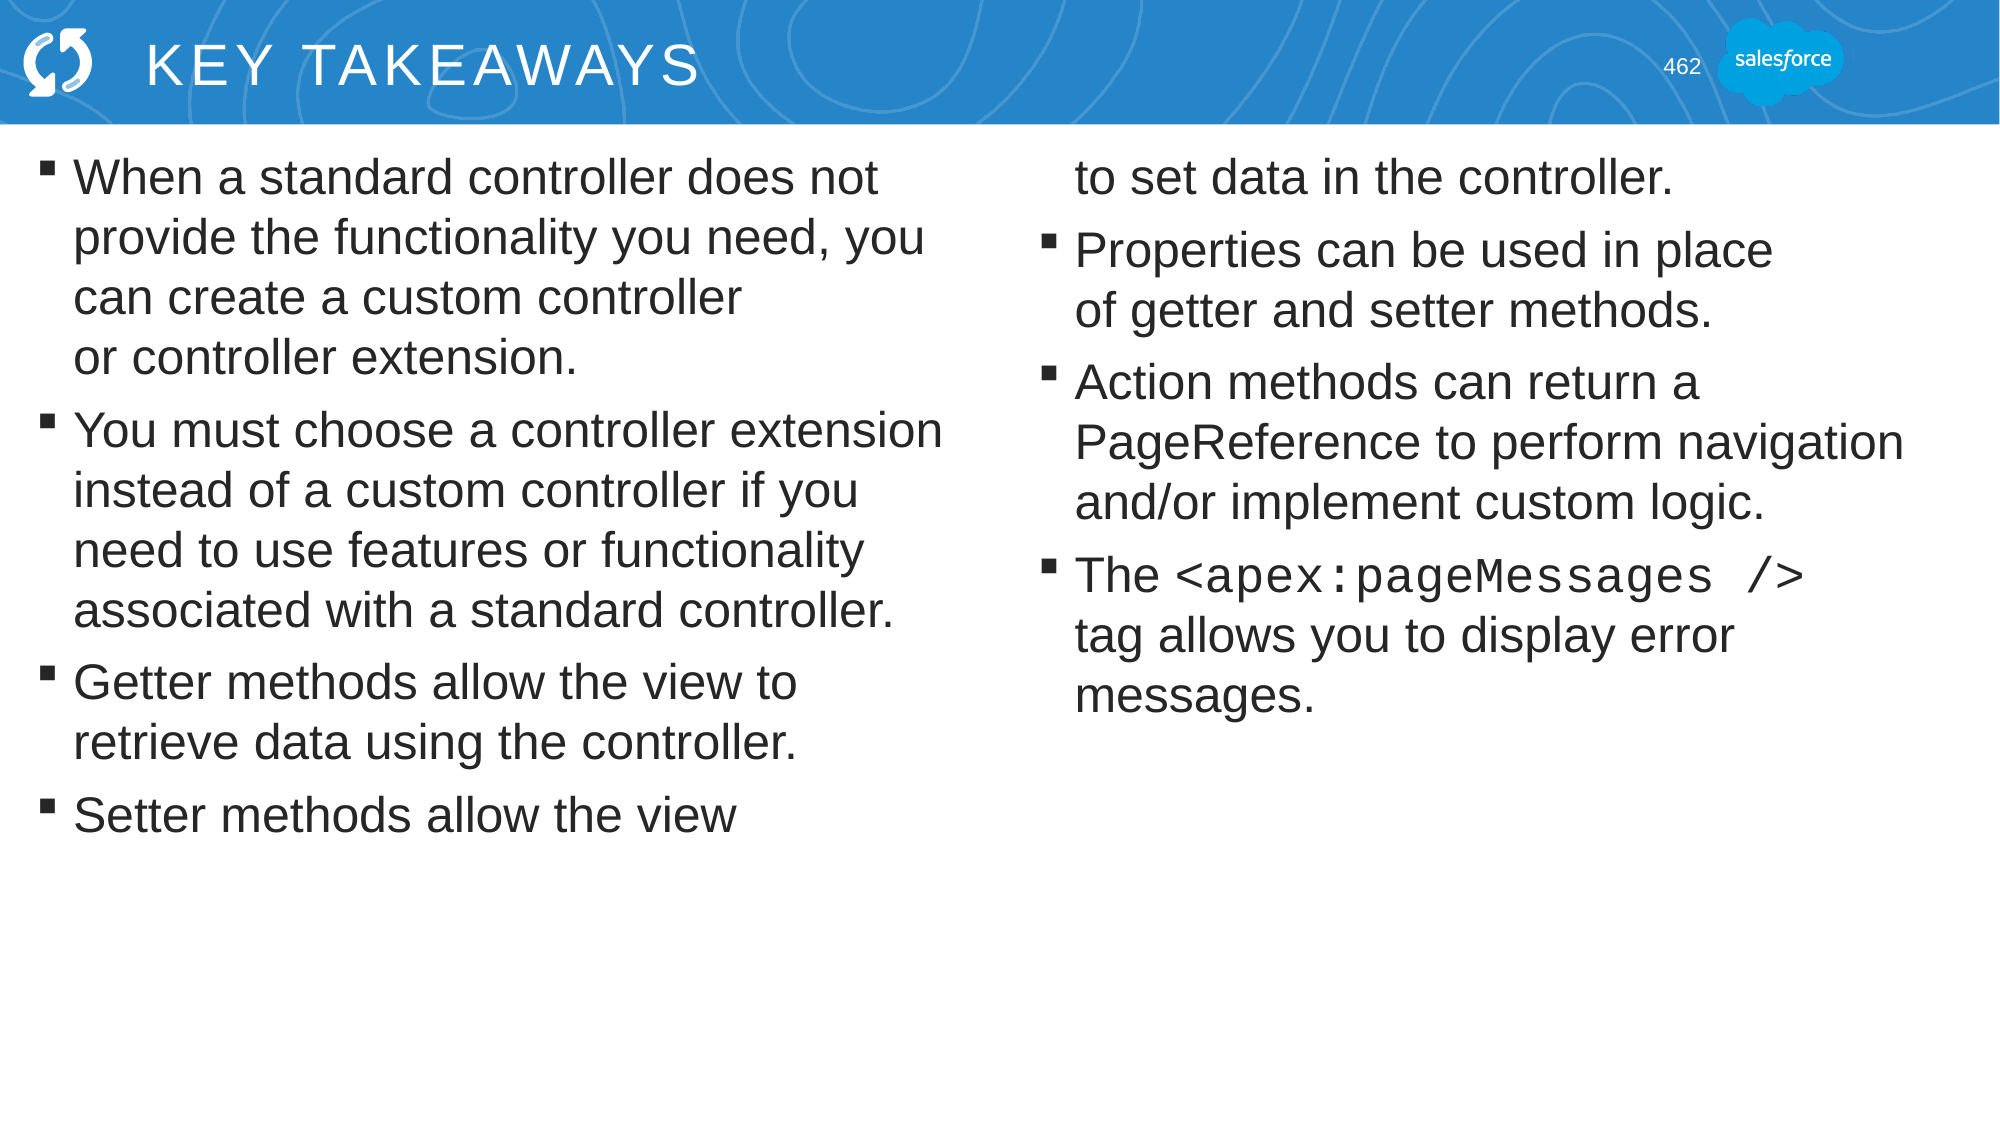

# Key Takeaways
462
When a standard controller does not provide the functionality you need, you can create a custom controller
or controller extension.
You must choose a controller extension instead of a custom controller if you need to use features or functionality associated with a standard controller.
Getter methods allow the view to retrieve data using the controller.
Setter methods allow the view
to set data in the controller.
Properties can be used in place
of getter and setter methods.
Action methods can return a PageReference to perform navigation and/or implement custom logic.
The <apex:pageMessages />
tag allows you to display error messages.